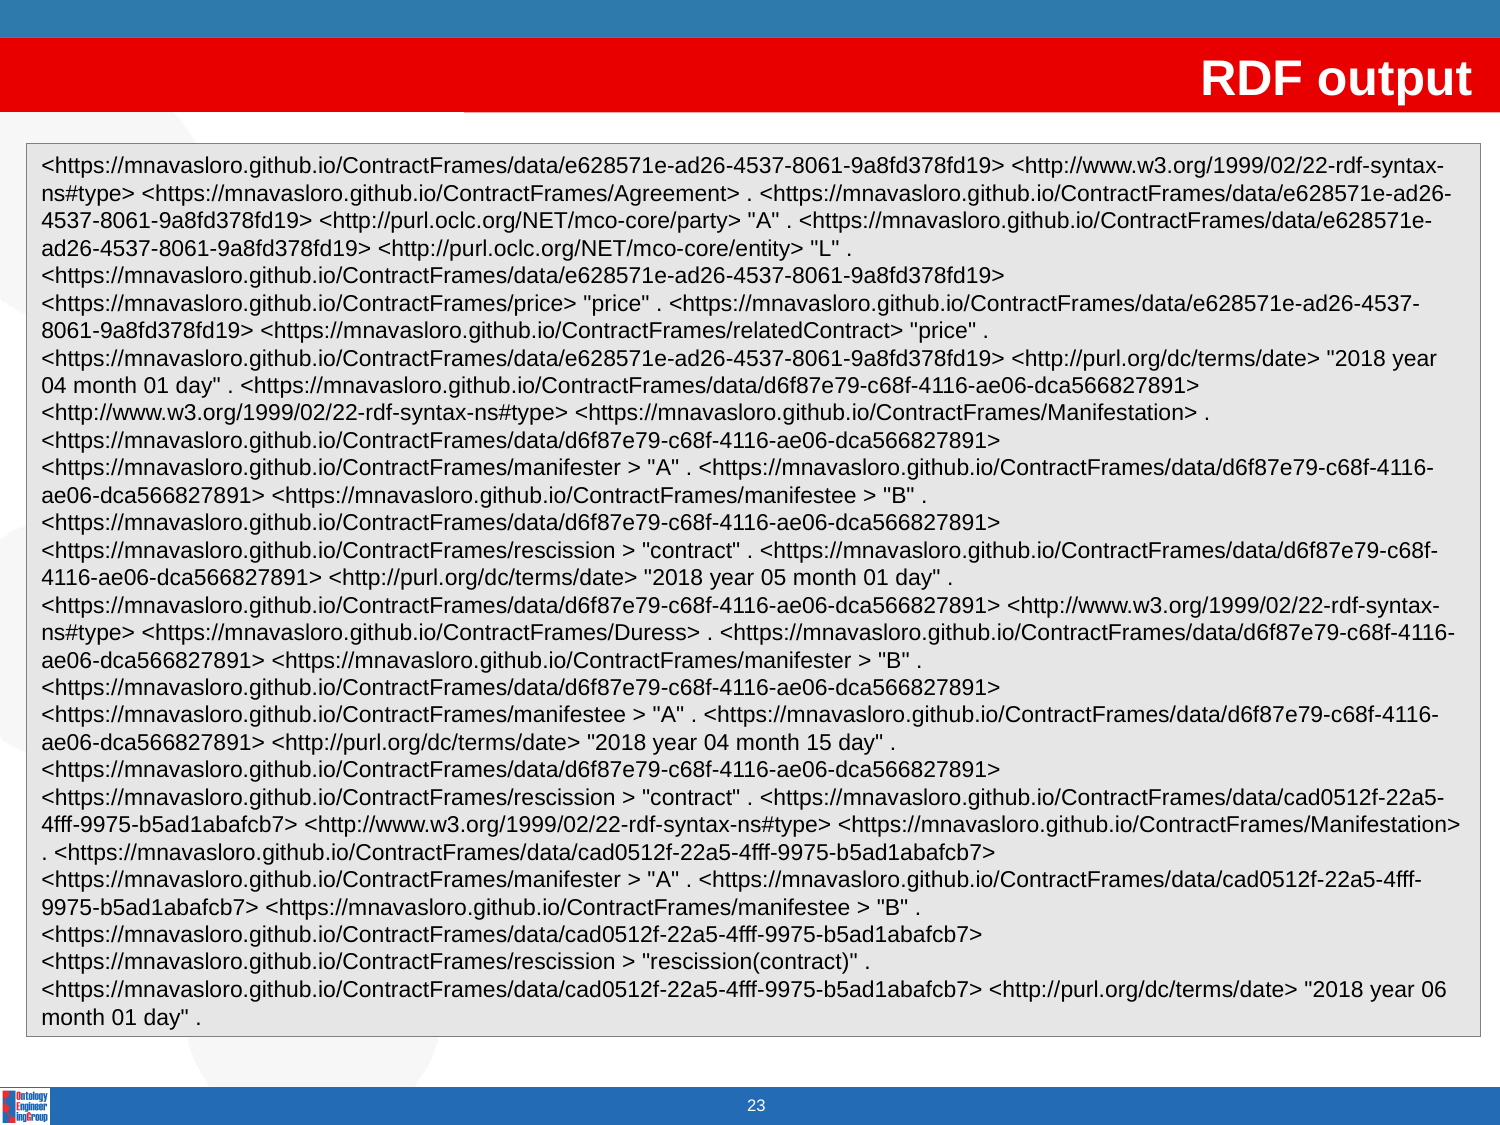

# RDF output
<https://mnavasloro.github.io/ContractFrames/data/e628571e-ad26-4537-8061-9a8fd378fd19> <http://www.w3.org/1999/02/22-rdf-syntax-ns#type> <https://mnavasloro.github.io/ContractFrames/Agreement> . <https://mnavasloro.github.io/ContractFrames/data/e628571e-ad26-4537-8061-9a8fd378fd19> <http://purl.oclc.org/NET/mco-core/party> "A" . <https://mnavasloro.github.io/ContractFrames/data/e628571e-ad26-4537-8061-9a8fd378fd19> <http://purl.oclc.org/NET/mco-core/entity> "L" . <https://mnavasloro.github.io/ContractFrames/data/e628571e-ad26-4537-8061-9a8fd378fd19> <https://mnavasloro.github.io/ContractFrames/price> "price" . <https://mnavasloro.github.io/ContractFrames/data/e628571e-ad26-4537-8061-9a8fd378fd19> <https://mnavasloro.github.io/ContractFrames/relatedContract> "price" . <https://mnavasloro.github.io/ContractFrames/data/e628571e-ad26-4537-8061-9a8fd378fd19> <http://purl.org/dc/terms/date> "2018 year 04 month 01 day" . <https://mnavasloro.github.io/ContractFrames/data/d6f87e79-c68f-4116-ae06-dca566827891> <http://www.w3.org/1999/02/22-rdf-syntax-ns#type> <https://mnavasloro.github.io/ContractFrames/Manifestation> . <https://mnavasloro.github.io/ContractFrames/data/d6f87e79-c68f-4116-ae06-dca566827891> <https://mnavasloro.github.io/ContractFrames/manifester > "A" . <https://mnavasloro.github.io/ContractFrames/data/d6f87e79-c68f-4116-ae06-dca566827891> <https://mnavasloro.github.io/ContractFrames/manifestee > "B" . <https://mnavasloro.github.io/ContractFrames/data/d6f87e79-c68f-4116-ae06-dca566827891> <https://mnavasloro.github.io/ContractFrames/rescission > "contract" . <https://mnavasloro.github.io/ContractFrames/data/d6f87e79-c68f-4116-ae06-dca566827891> <http://purl.org/dc/terms/date> "2018 year 05 month 01 day" . <https://mnavasloro.github.io/ContractFrames/data/d6f87e79-c68f-4116-ae06-dca566827891> <http://www.w3.org/1999/02/22-rdf-syntax-ns#type> <https://mnavasloro.github.io/ContractFrames/Duress> . <https://mnavasloro.github.io/ContractFrames/data/d6f87e79-c68f-4116-ae06-dca566827891> <https://mnavasloro.github.io/ContractFrames/manifester > "B" . <https://mnavasloro.github.io/ContractFrames/data/d6f87e79-c68f-4116-ae06-dca566827891> <https://mnavasloro.github.io/ContractFrames/manifestee > "A" . <https://mnavasloro.github.io/ContractFrames/data/d6f87e79-c68f-4116-ae06-dca566827891> <http://purl.org/dc/terms/date> "2018 year 04 month 15 day" . <https://mnavasloro.github.io/ContractFrames/data/d6f87e79-c68f-4116-ae06-dca566827891> <https://mnavasloro.github.io/ContractFrames/rescission > "contract" . <https://mnavasloro.github.io/ContractFrames/data/cad0512f-22a5-4fff-9975-b5ad1abafcb7> <http://www.w3.org/1999/02/22-rdf-syntax-ns#type> <https://mnavasloro.github.io/ContractFrames/Manifestation> . <https://mnavasloro.github.io/ContractFrames/data/cad0512f-22a5-4fff-9975-b5ad1abafcb7> <https://mnavasloro.github.io/ContractFrames/manifester > "A" . <https://mnavasloro.github.io/ContractFrames/data/cad0512f-22a5-4fff-9975-b5ad1abafcb7> <https://mnavasloro.github.io/ContractFrames/manifestee > "B" . <https://mnavasloro.github.io/ContractFrames/data/cad0512f-22a5-4fff-9975-b5ad1abafcb7> <https://mnavasloro.github.io/ContractFrames/rescission > "rescission(contract)" . <https://mnavasloro.github.io/ContractFrames/data/cad0512f-22a5-4fff-9975-b5ad1abafcb7> <http://purl.org/dc/terms/date> "2018 year 06 month 01 day" .
23